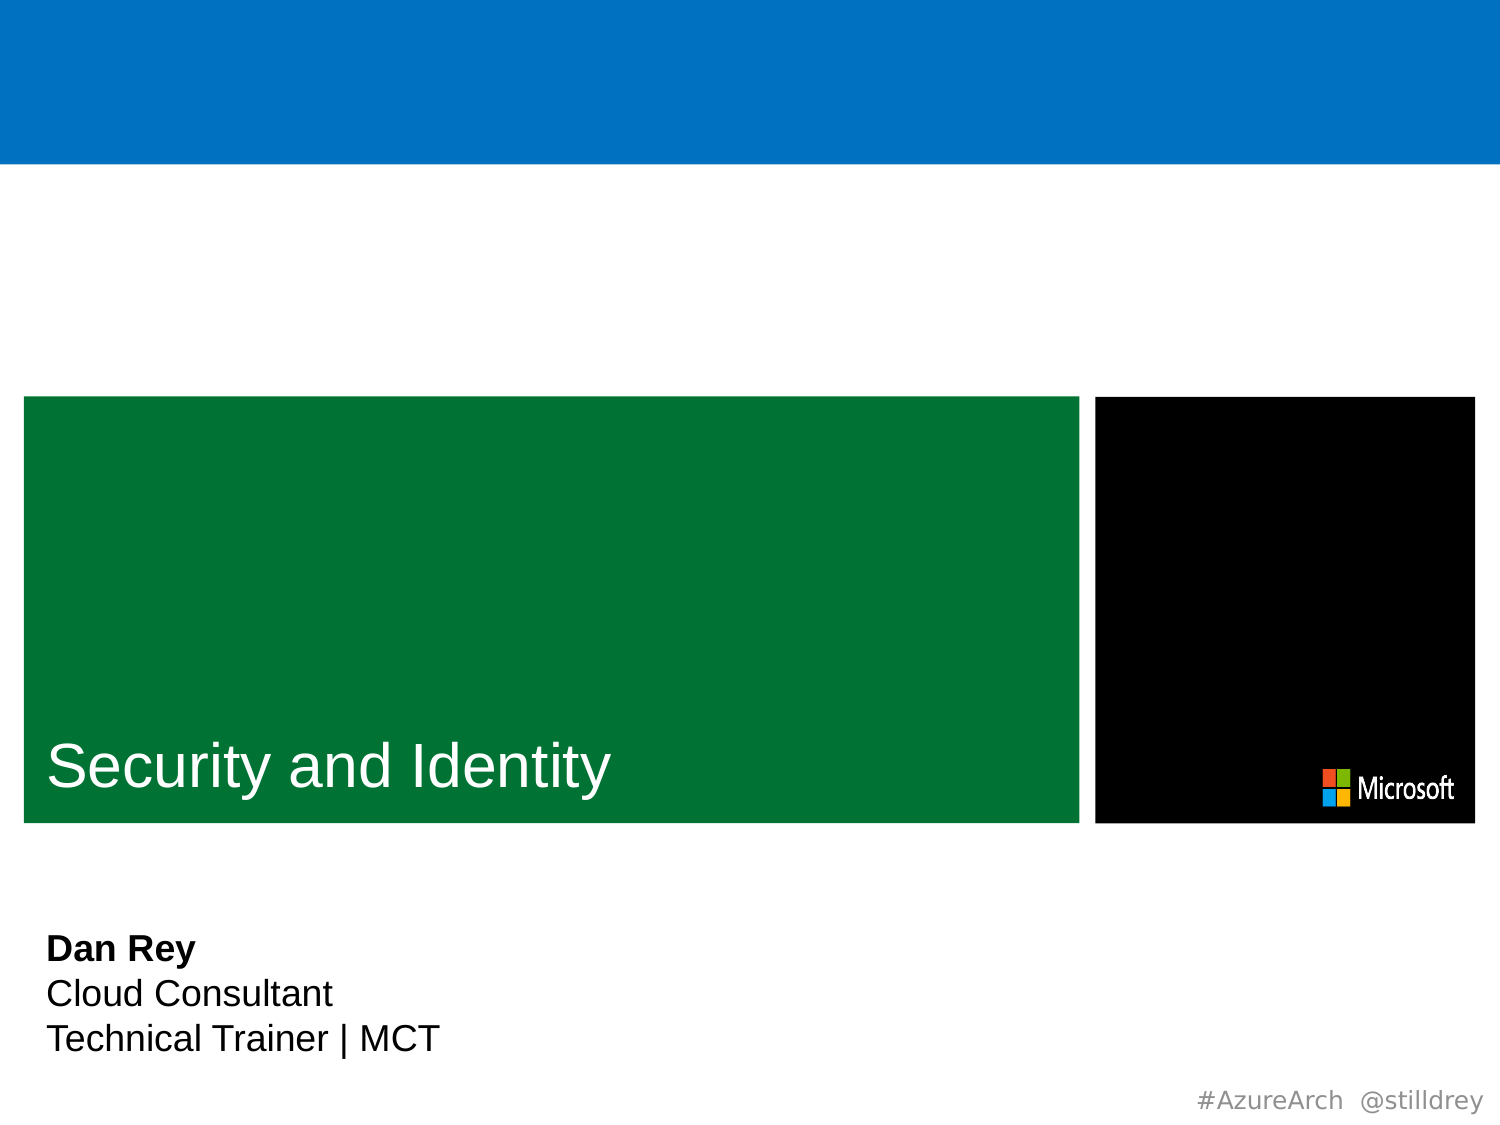

# Security and Identity
Dan Rey
Cloud Consultant
Technical Trainer | MCT